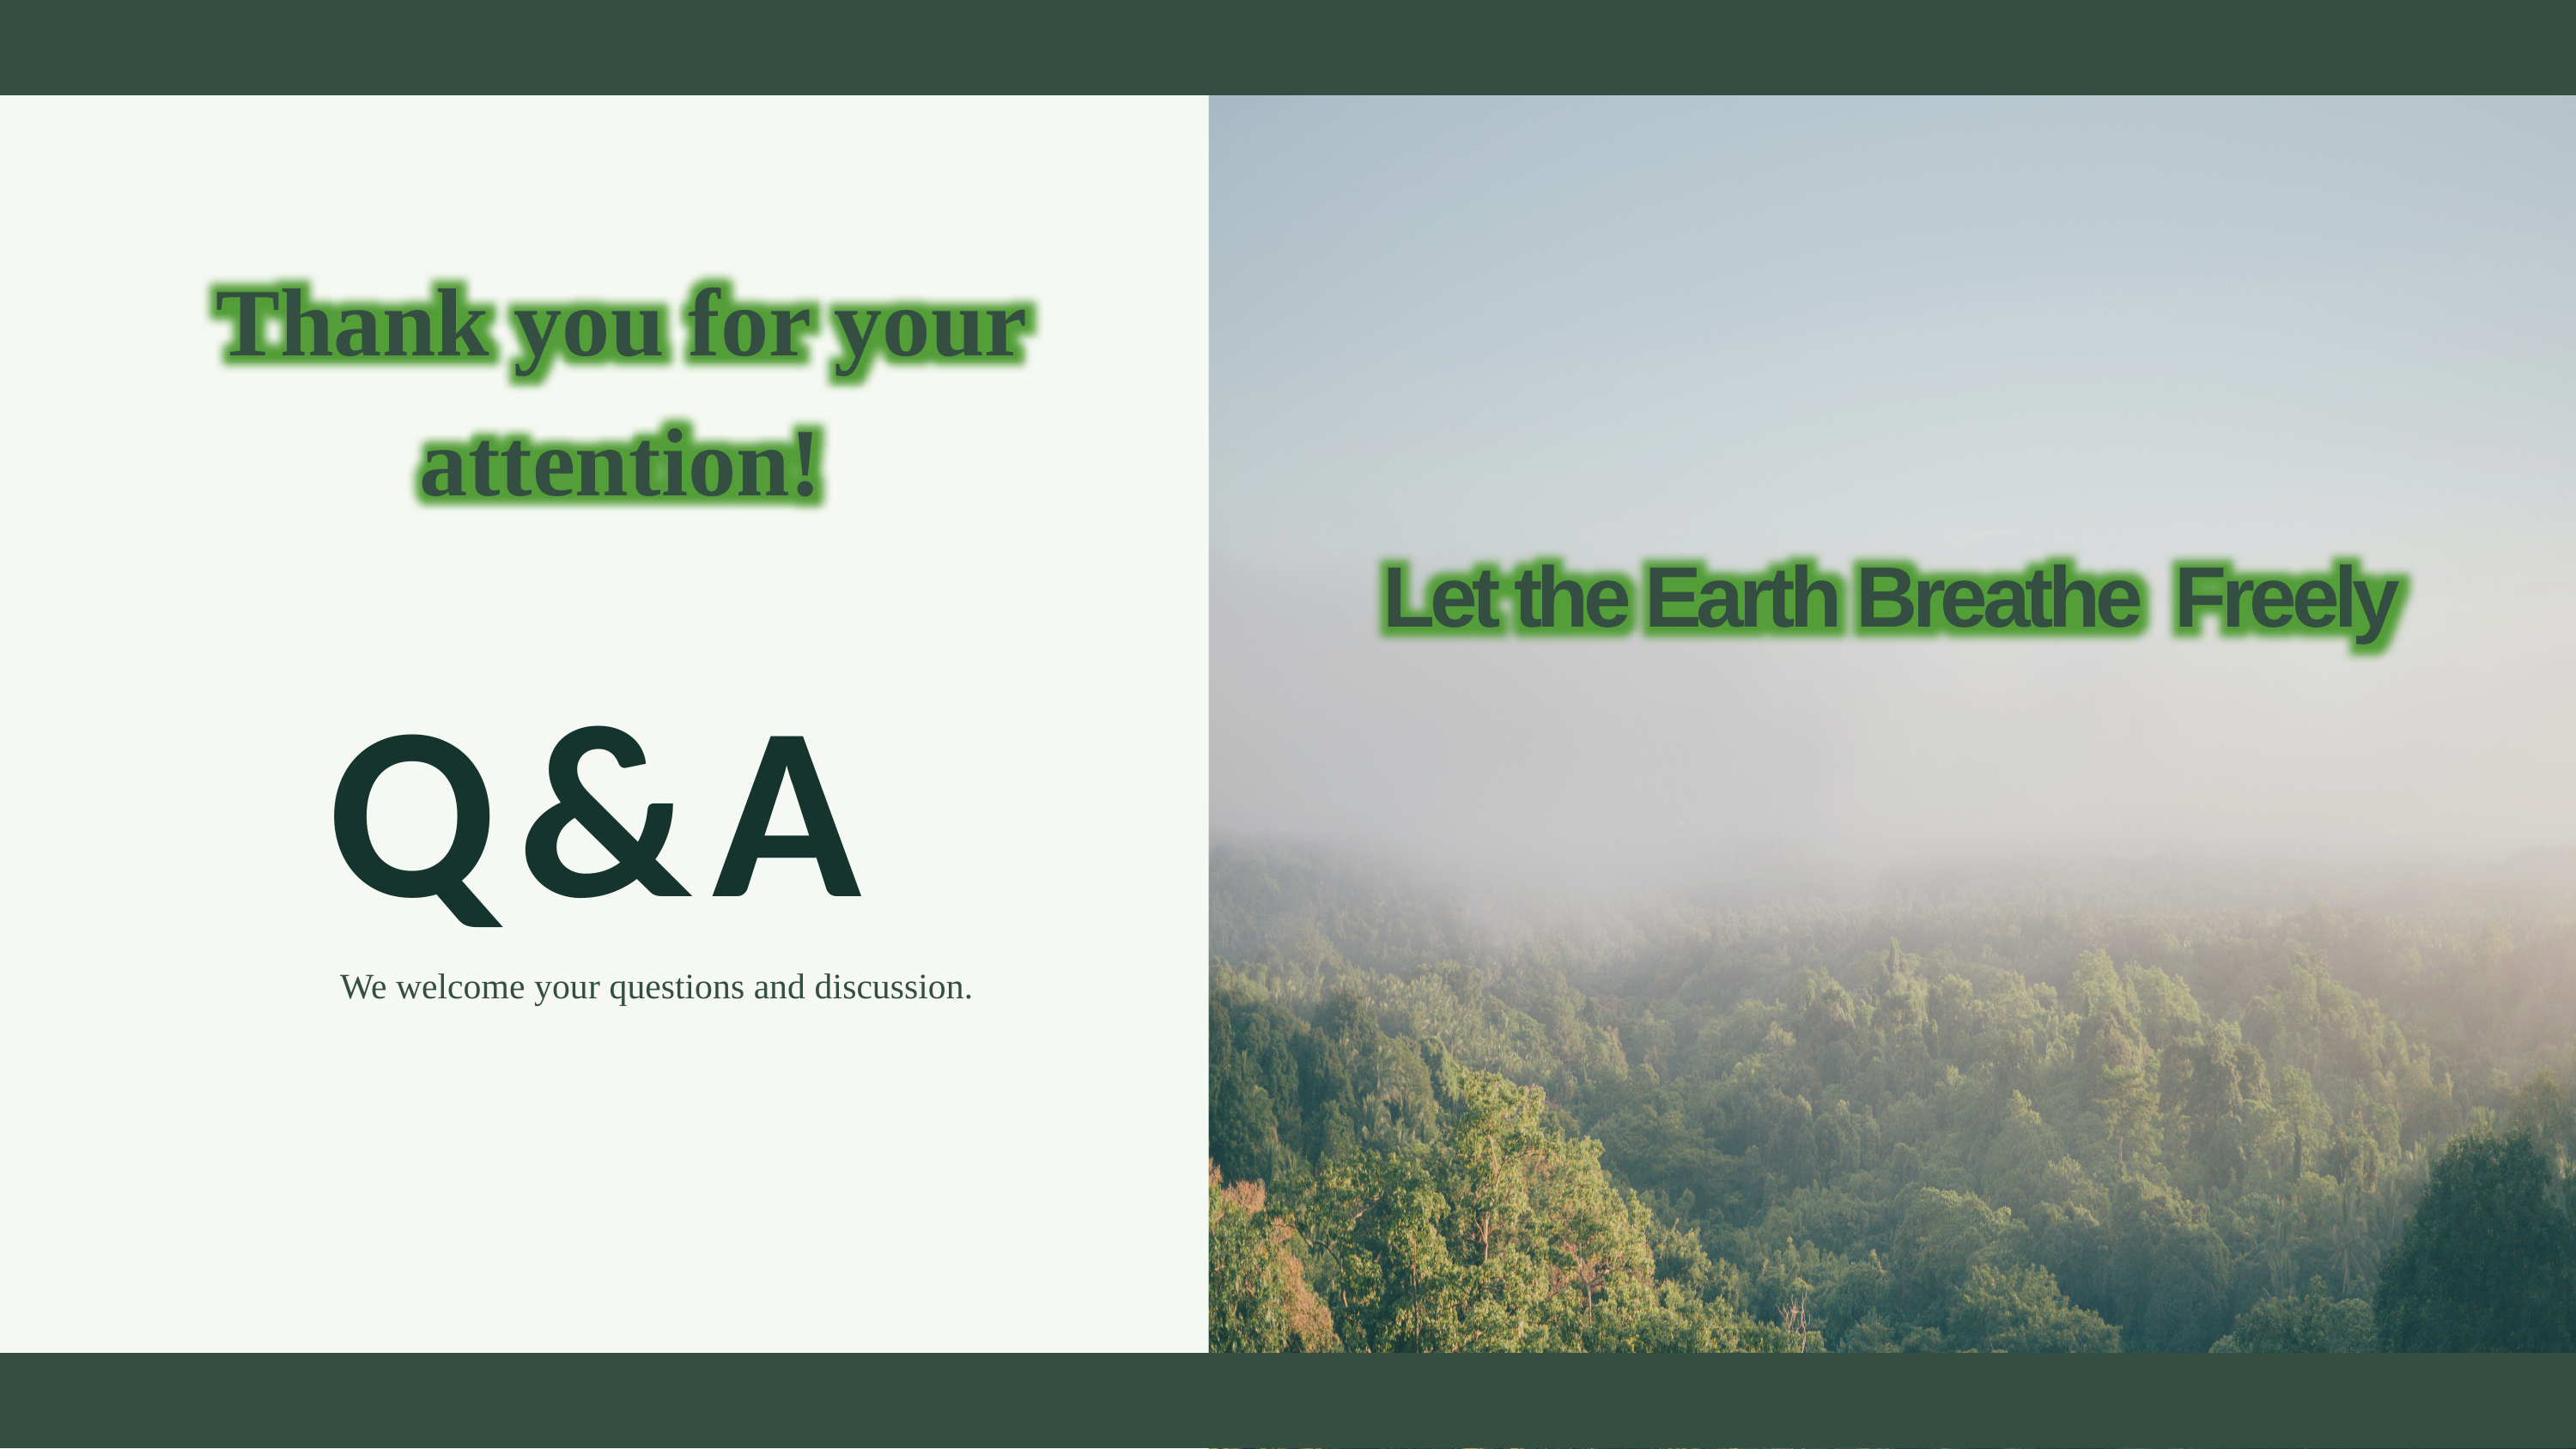

Thank you for your attention!
Let the Earth Breathe  Freely
Q & A
We welcome your questions and discussion.